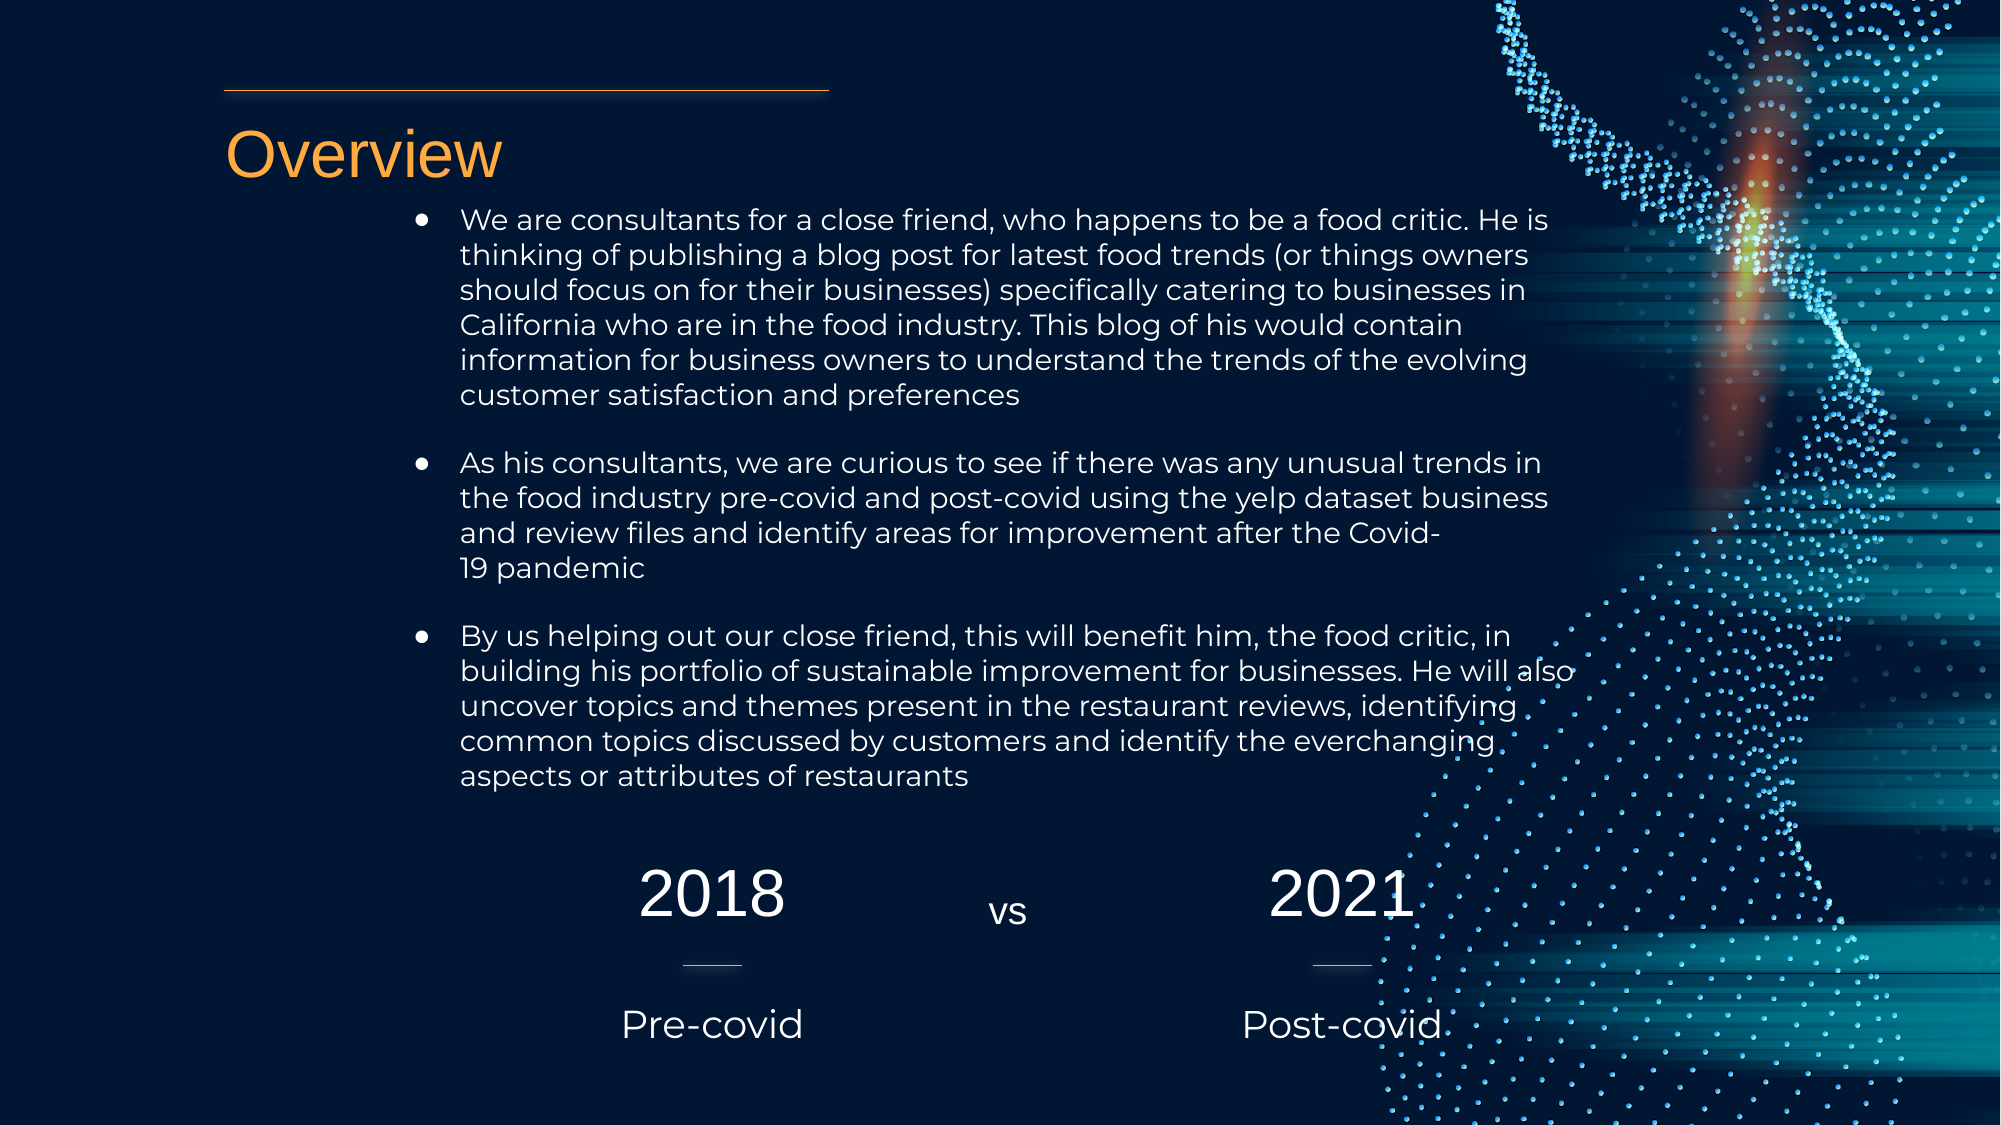

# Overview
We are consultants for a close friend, who happens to be a food critic. He is thinking of publishing a blog post for latest food trends (or things owners should focus on for their businesses) specifically catering to businesses in California who are in the food industry. This blog of his would contain information for business owners to understand the trends of the evolving customer satisfaction and preferences
As his consultants, we are curious to see if there was any unusual trends in the food industry pre-covid and post-covid using the yelp dataset business and review files and identify areas for improvement after the Covid-19 pandemic
By us helping out our close friend, this will benefit him, the food critic, in building his portfolio of sustainable improvement for businesses. He will also uncover topics and themes present in the restaurant reviews, identifying common topics discussed by customers and identify the everchanging aspects or attributes of restaurants

2018
2021
vs
Pre-covid
Post-covid